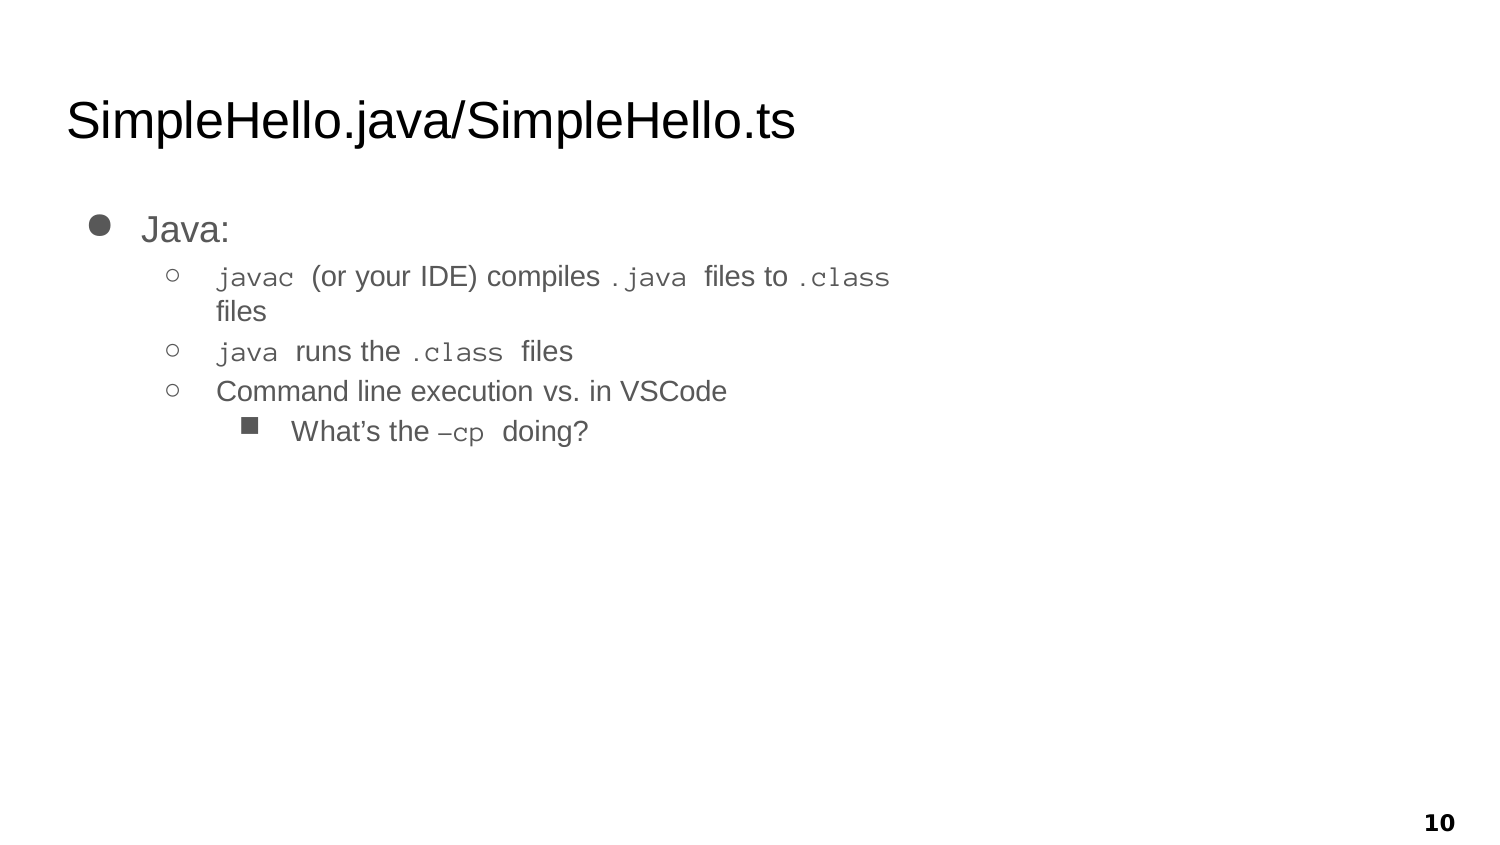

# SimpleHello.java/SimpleHello.ts
Java:
javac (or your IDE) compiles .java files to .class files
java runs the .class files
Command line execution vs. in VSCode
What’s the -cp doing?
10